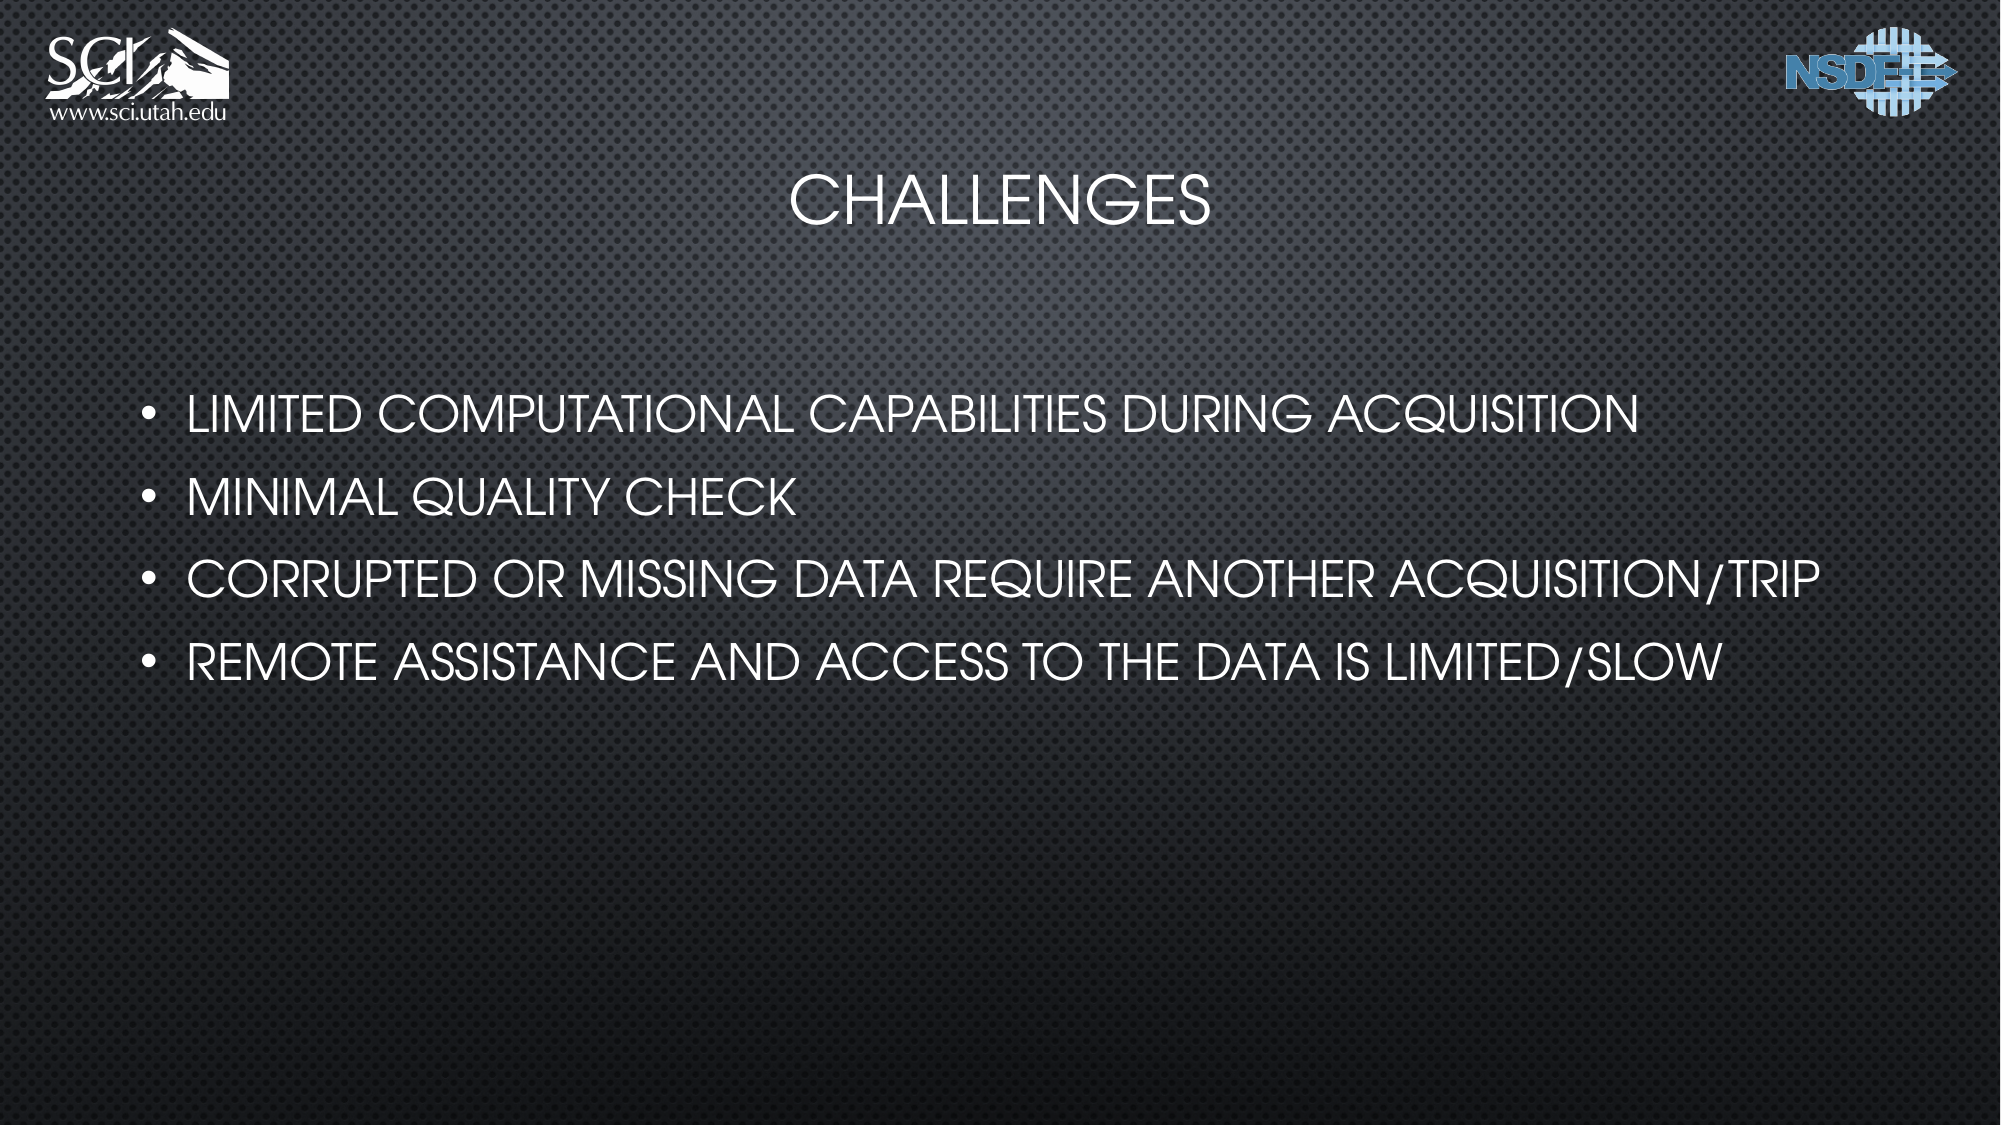

# Challenges
Limited computational capabilities during acquisition
Minimal quality check
Corrupted or missing data require another acquisition/trip
Remote assistance and access to the data is limited/slow